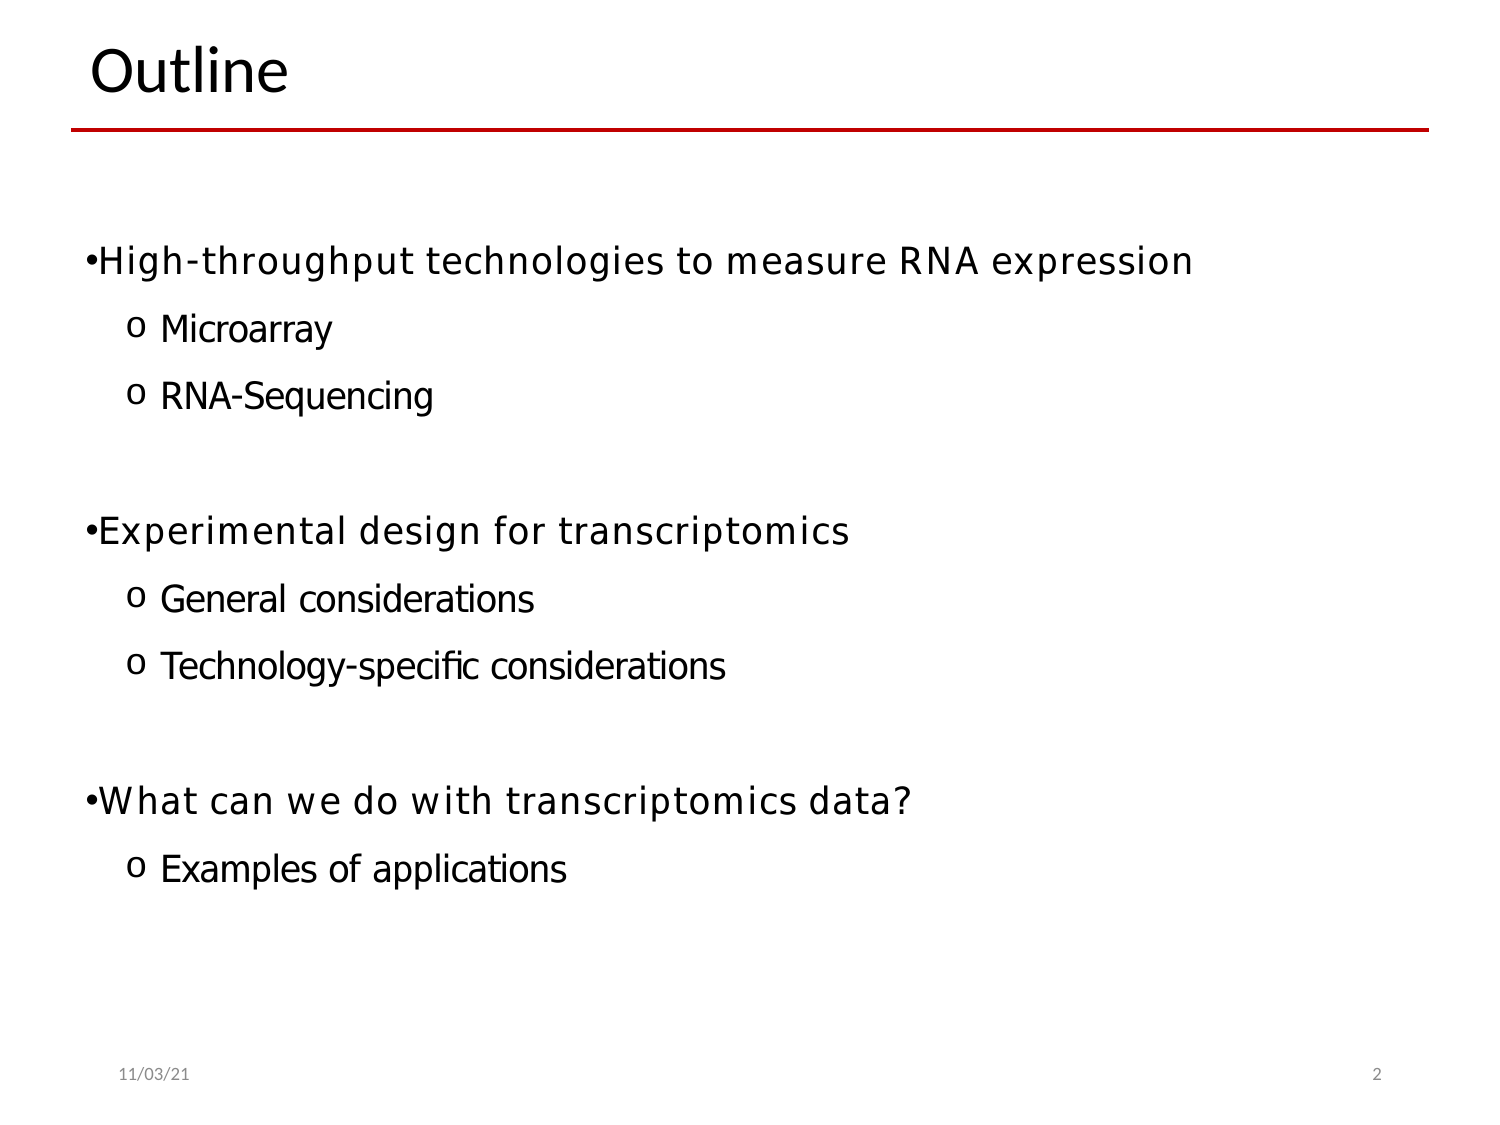

# Outline
High-throughput technologies to measure RNA expression
Microarray
RNA-Sequencing

Experimental design for transcriptomics
General considerations
Technology-specific considerations

What can we do with transcriptomics data?
Examples of applications
11/03/21
2